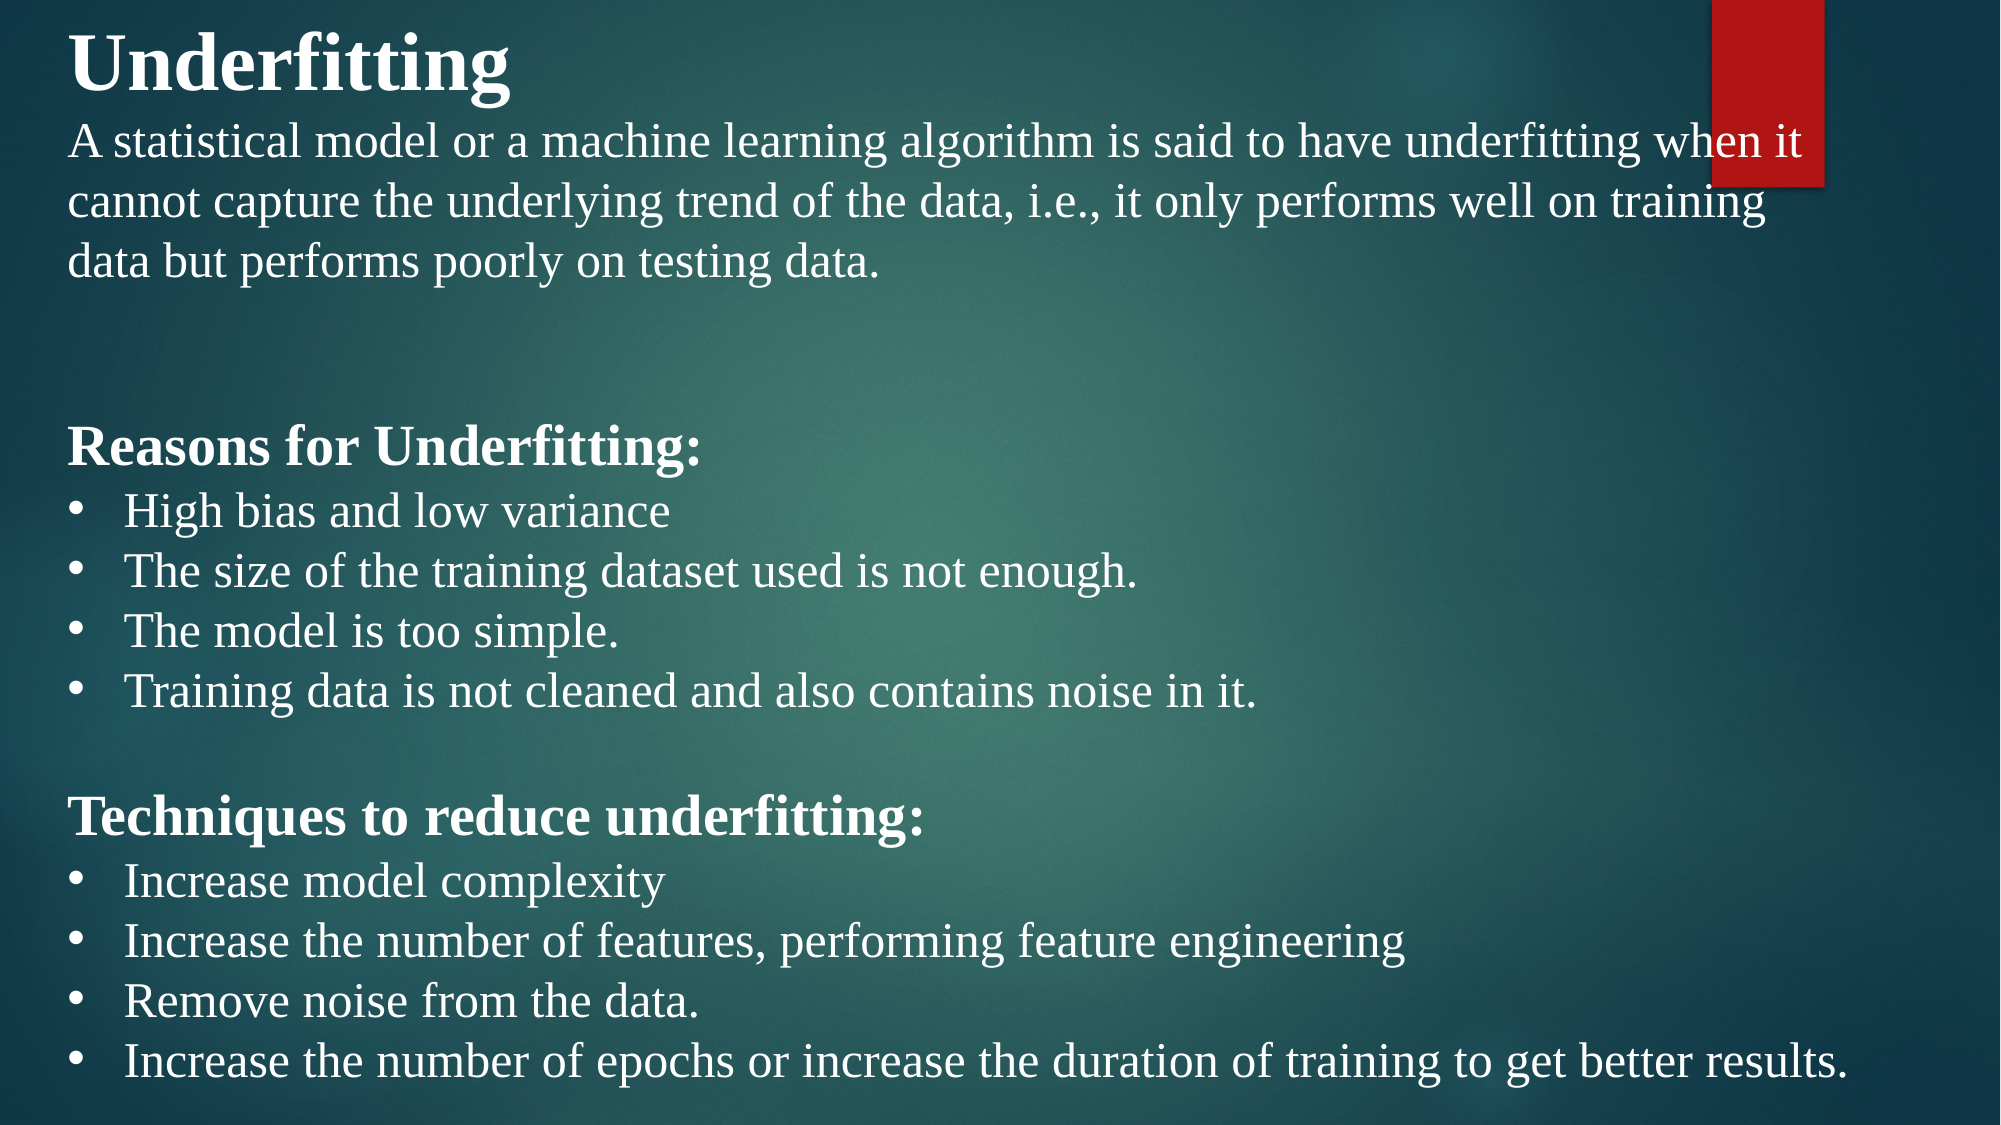

Underfitting
A statistical model or a machine learning algorithm is said to have underfitting when it cannot capture the underlying trend of the data, i.e., it only performs well on training data but performs poorly on testing data.

Reasons for Underfitting:
High bias and low variance
The size of the training dataset used is not enough.
The model is too simple.
Training data is not cleaned and also contains noise in it.

Techniques to reduce underfitting:
Increase model complexity
Increase the number of features, performing feature engineering
Remove noise from the data.
Increase the number of epochs or increase the duration of training to get better results.